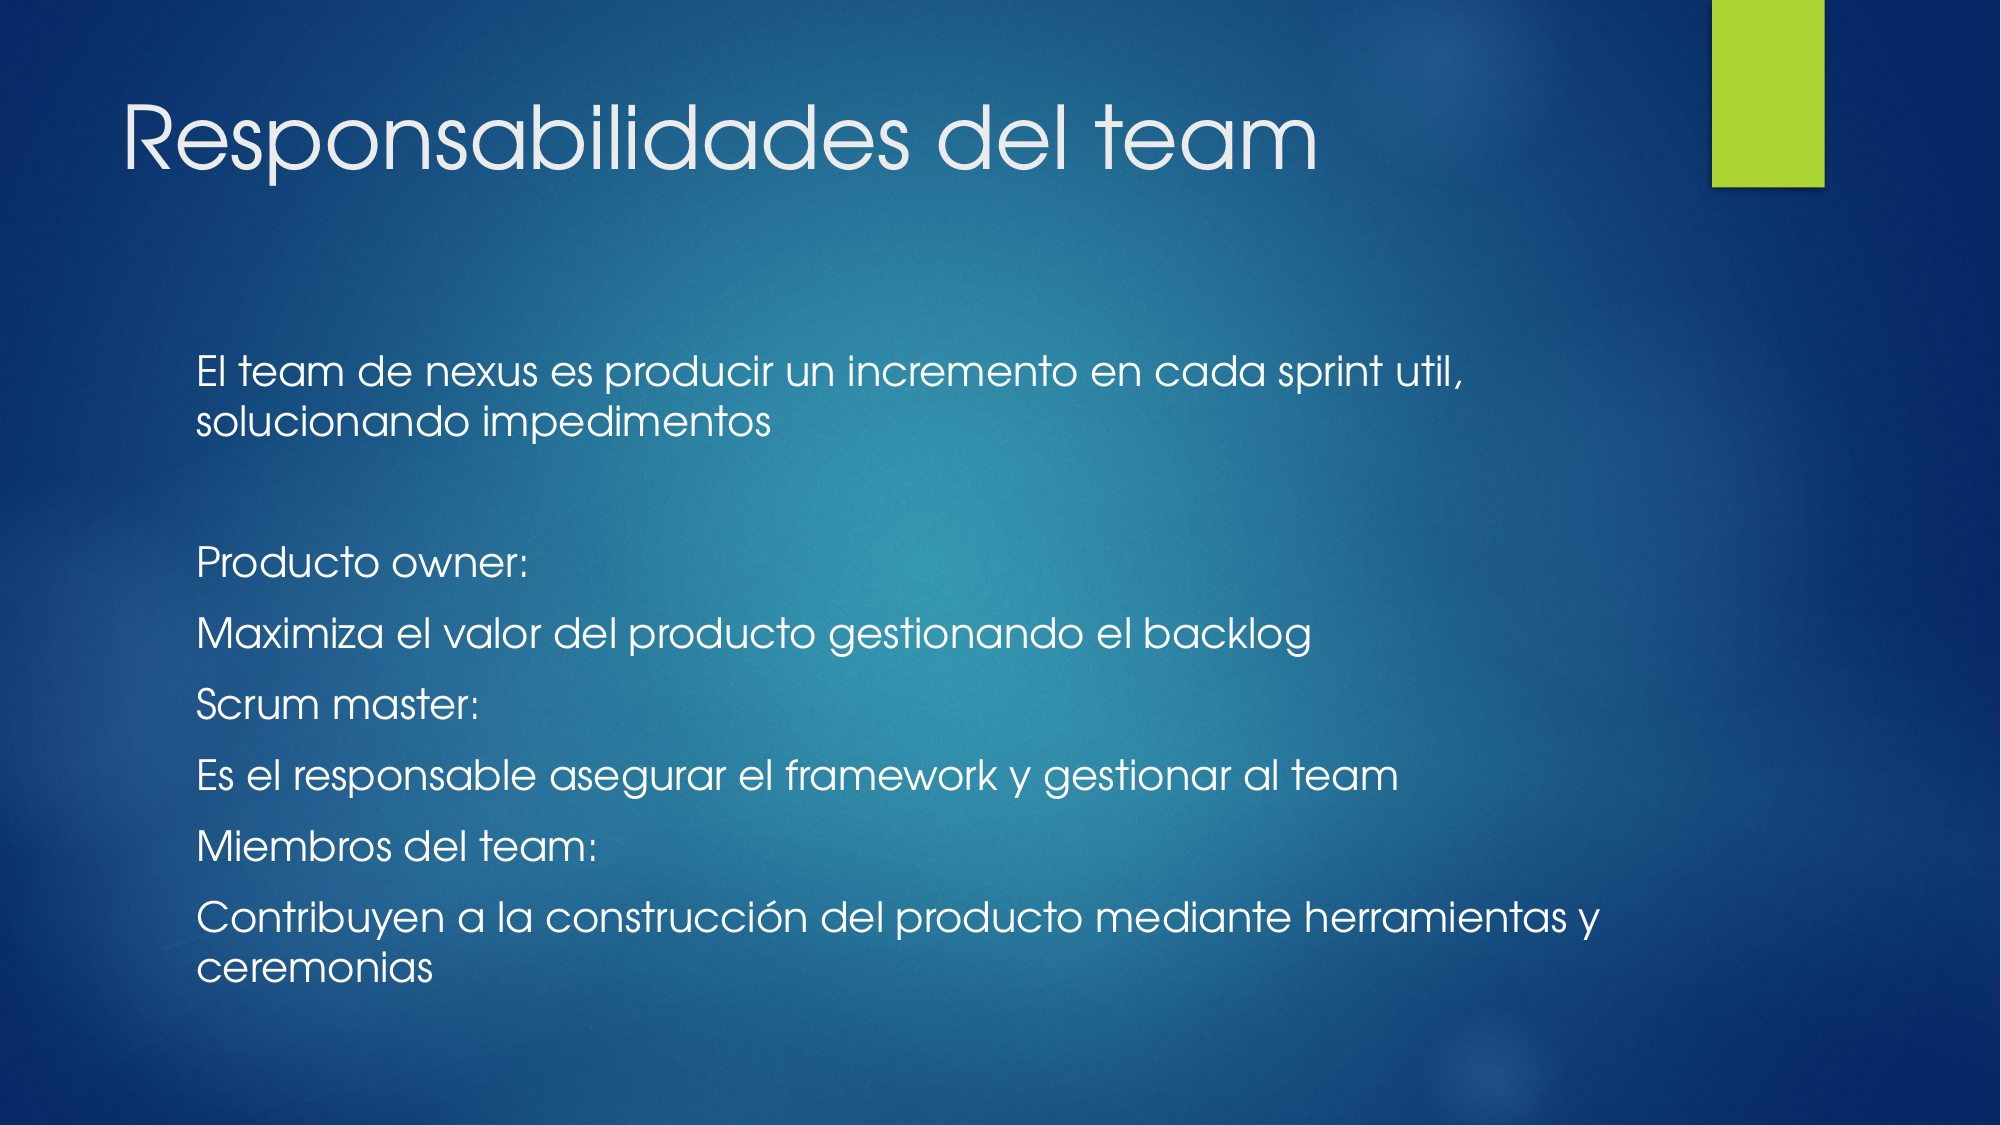

# Responsabilidades del team
El team de nexus es producir un incremento en cada sprint util, solucionando impedimentos

Producto owner:
Maximiza el valor del producto gestionando el backlog
Scrum master:
Es el responsable asegurar el framework y gestionar al team
Miembros del team:
Contribuyen a la construcción del producto mediante herramientas y ceremonias